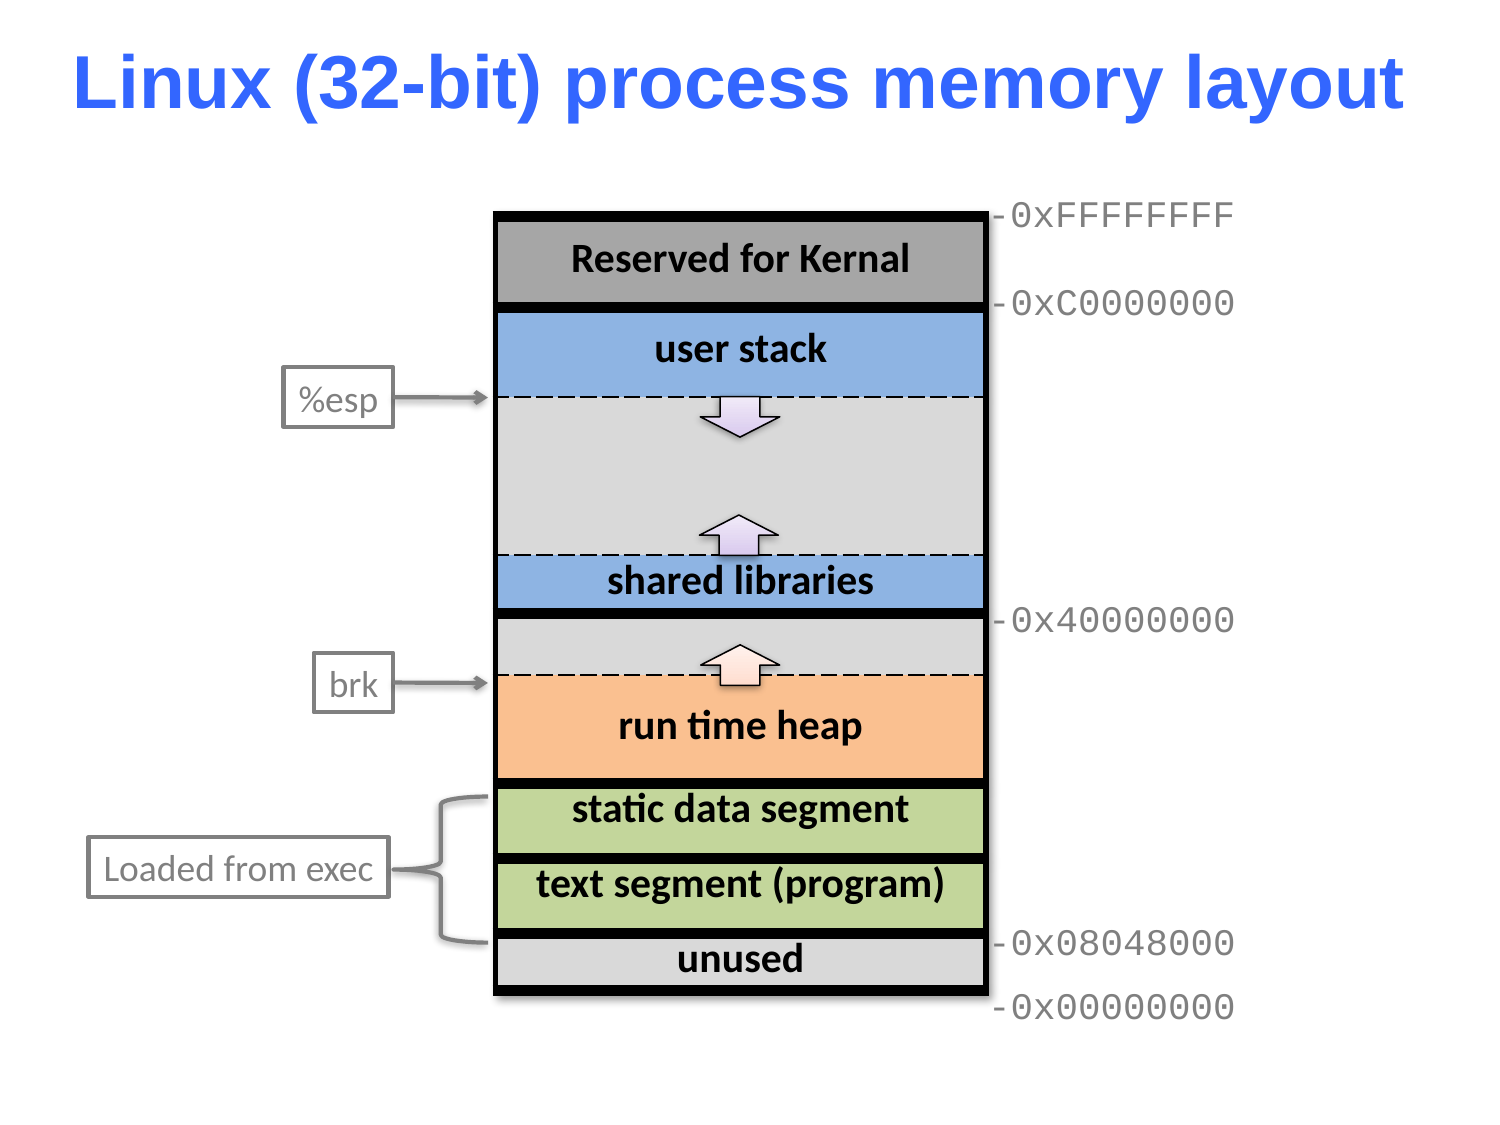

# Linux (32-bit) process memory layout
-0xFFFFFFFF
| Reserved for Kernal |
| --- |
| user stack |
|  |
| shared libraries |
|  |
| run time heap |
| static data segment |
| text segment (program) |
| unused |
-0xC0000000
%esp

-0x40000000

brk

Loaded from exec
-0x08048000
-0x00000000